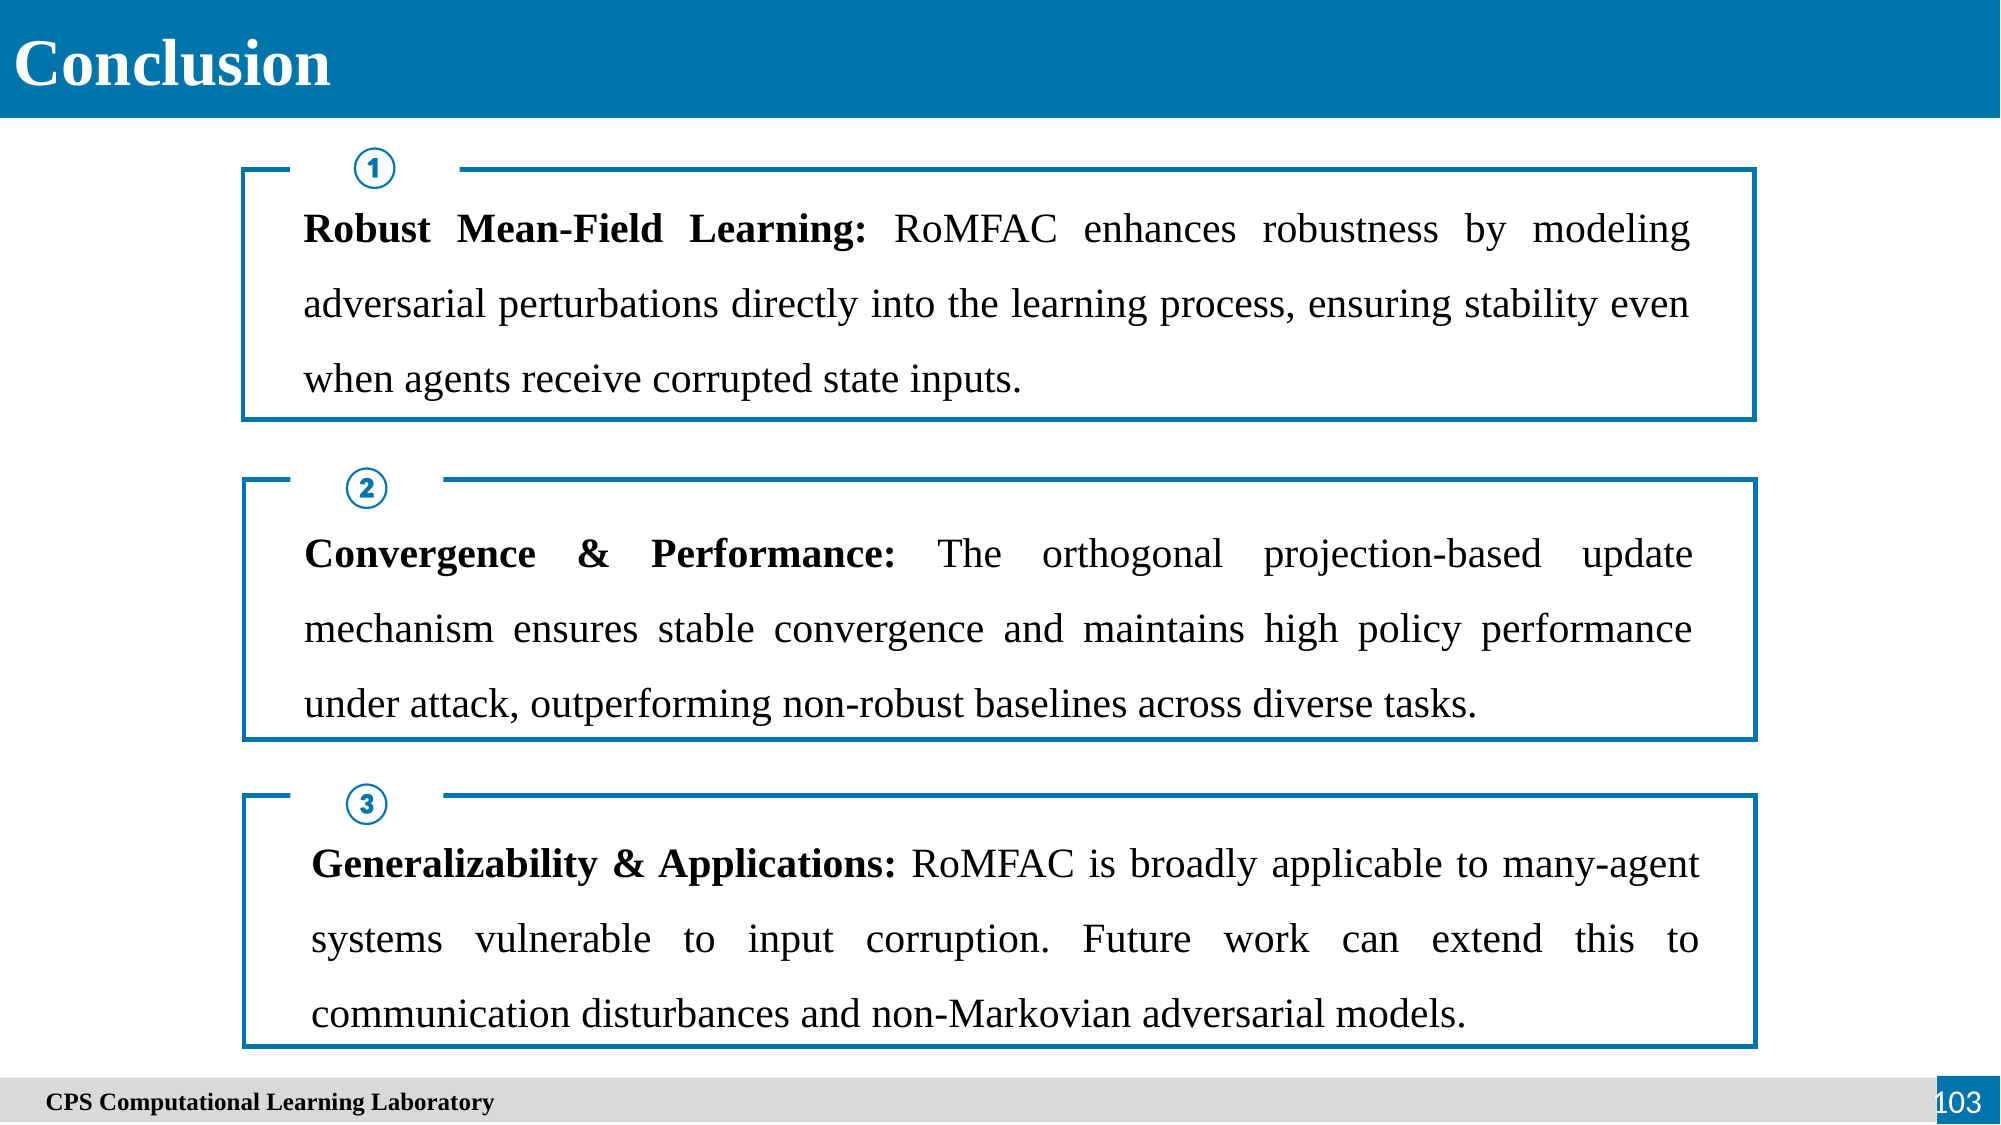

Conclusion
①
Robust Mean-Field Learning: RoMFAC enhances robustness by modeling adversarial perturbations directly into the learning process, ensuring stability even when agents receive corrupted state inputs.

②

Convergence & Performance: The orthogonal projection-based update mechanism ensures stable convergence and maintains high policy performance under attack, outperforming non-robust baselines across diverse tasks.
③

Generalizability & Applications: RoMFAC is broadly applicable to many-agent systems vulnerable to input corruption. Future work can extend this to communication disturbances and non-Markovian adversarial models.
103
　CPS Computational Learning Laboratory